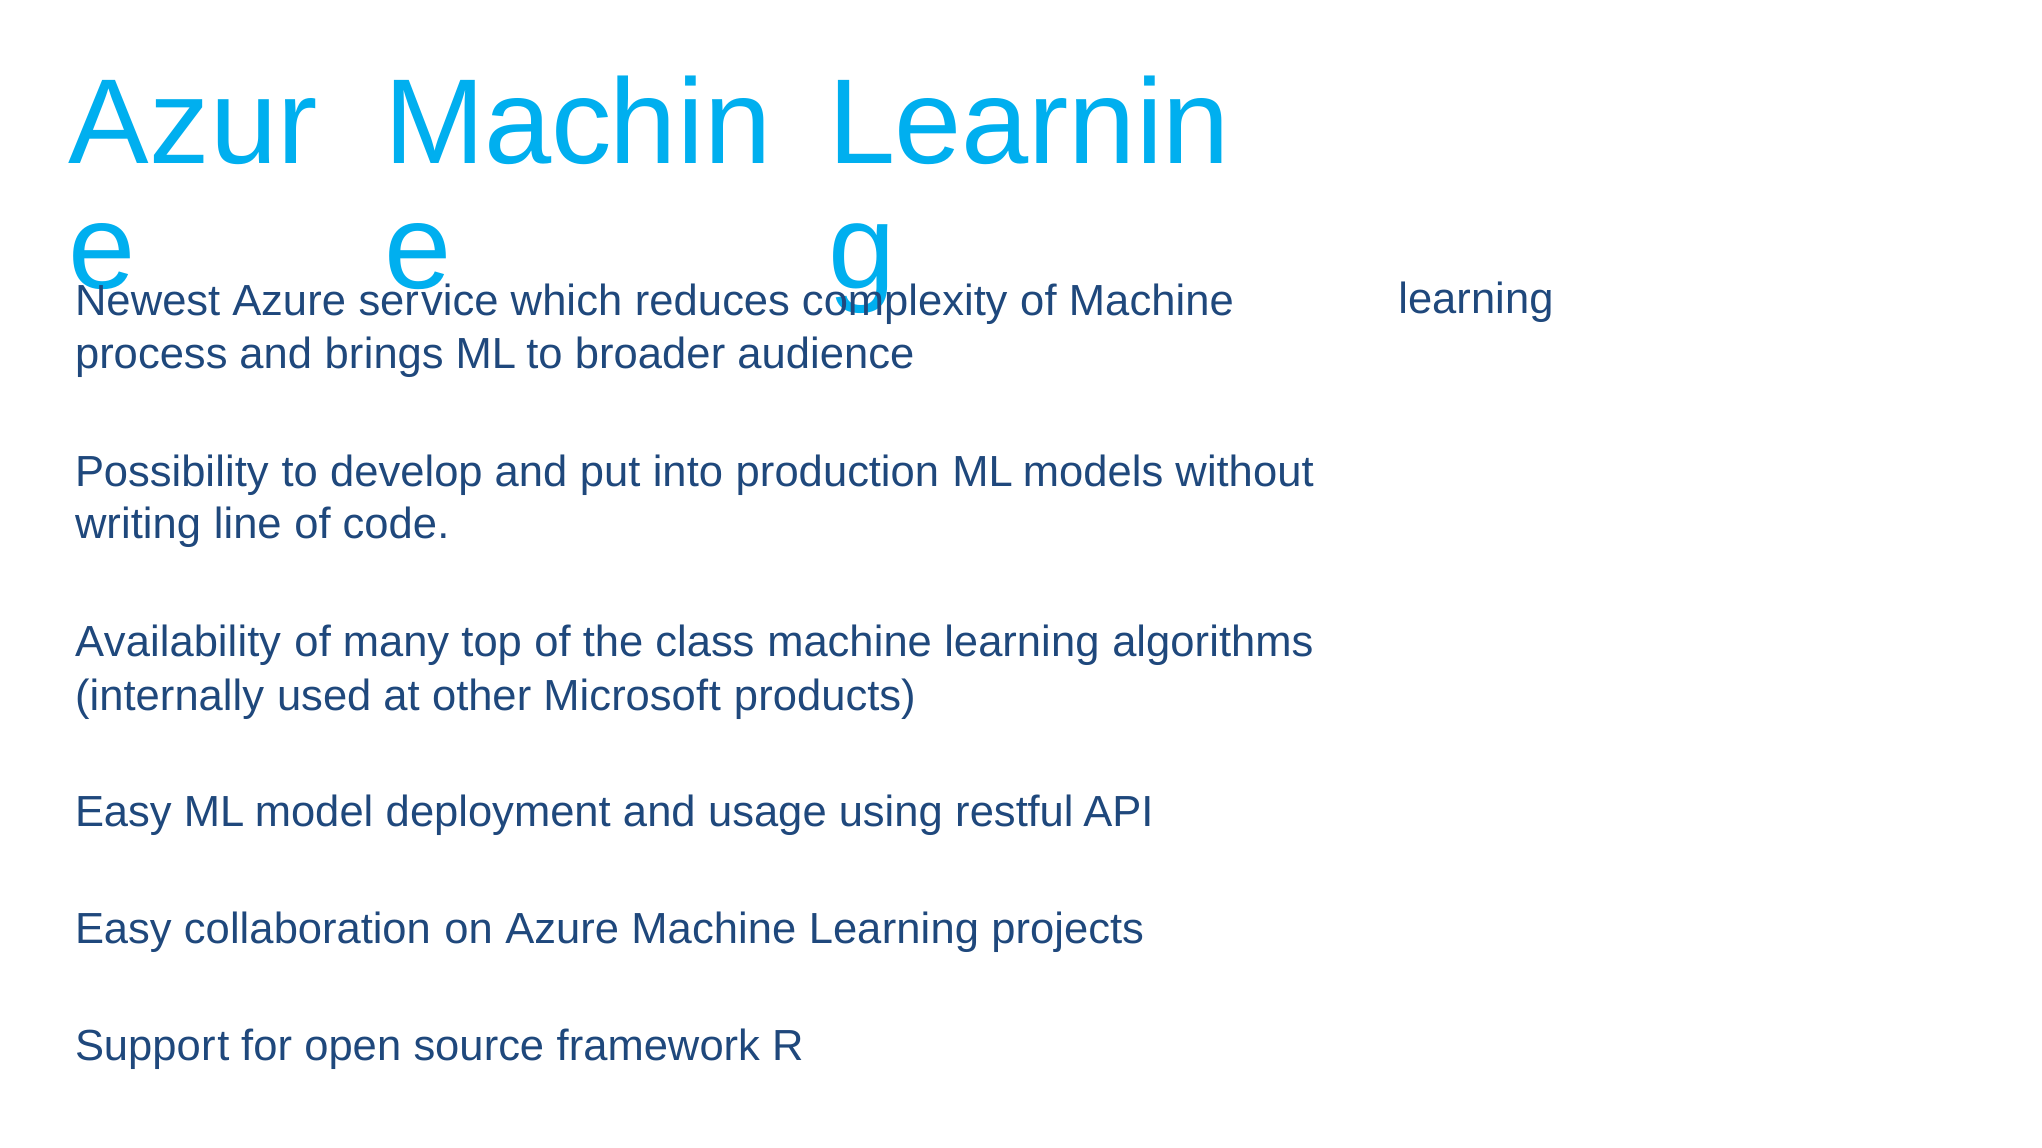

Azure
Machine
Learning
Newest Azure service which reduces complexity of Machine
process and brings ML to broader audience
learning
Possibility to develop and put into production ML models without
writing line of code.
Availability of many top of the class machine learning algorithms
(internally used at other Microsoft products)
Easy ML model deployment and usage using restful API
Easy collaboration on Azure Machine Learning projects
Support for open source framework R